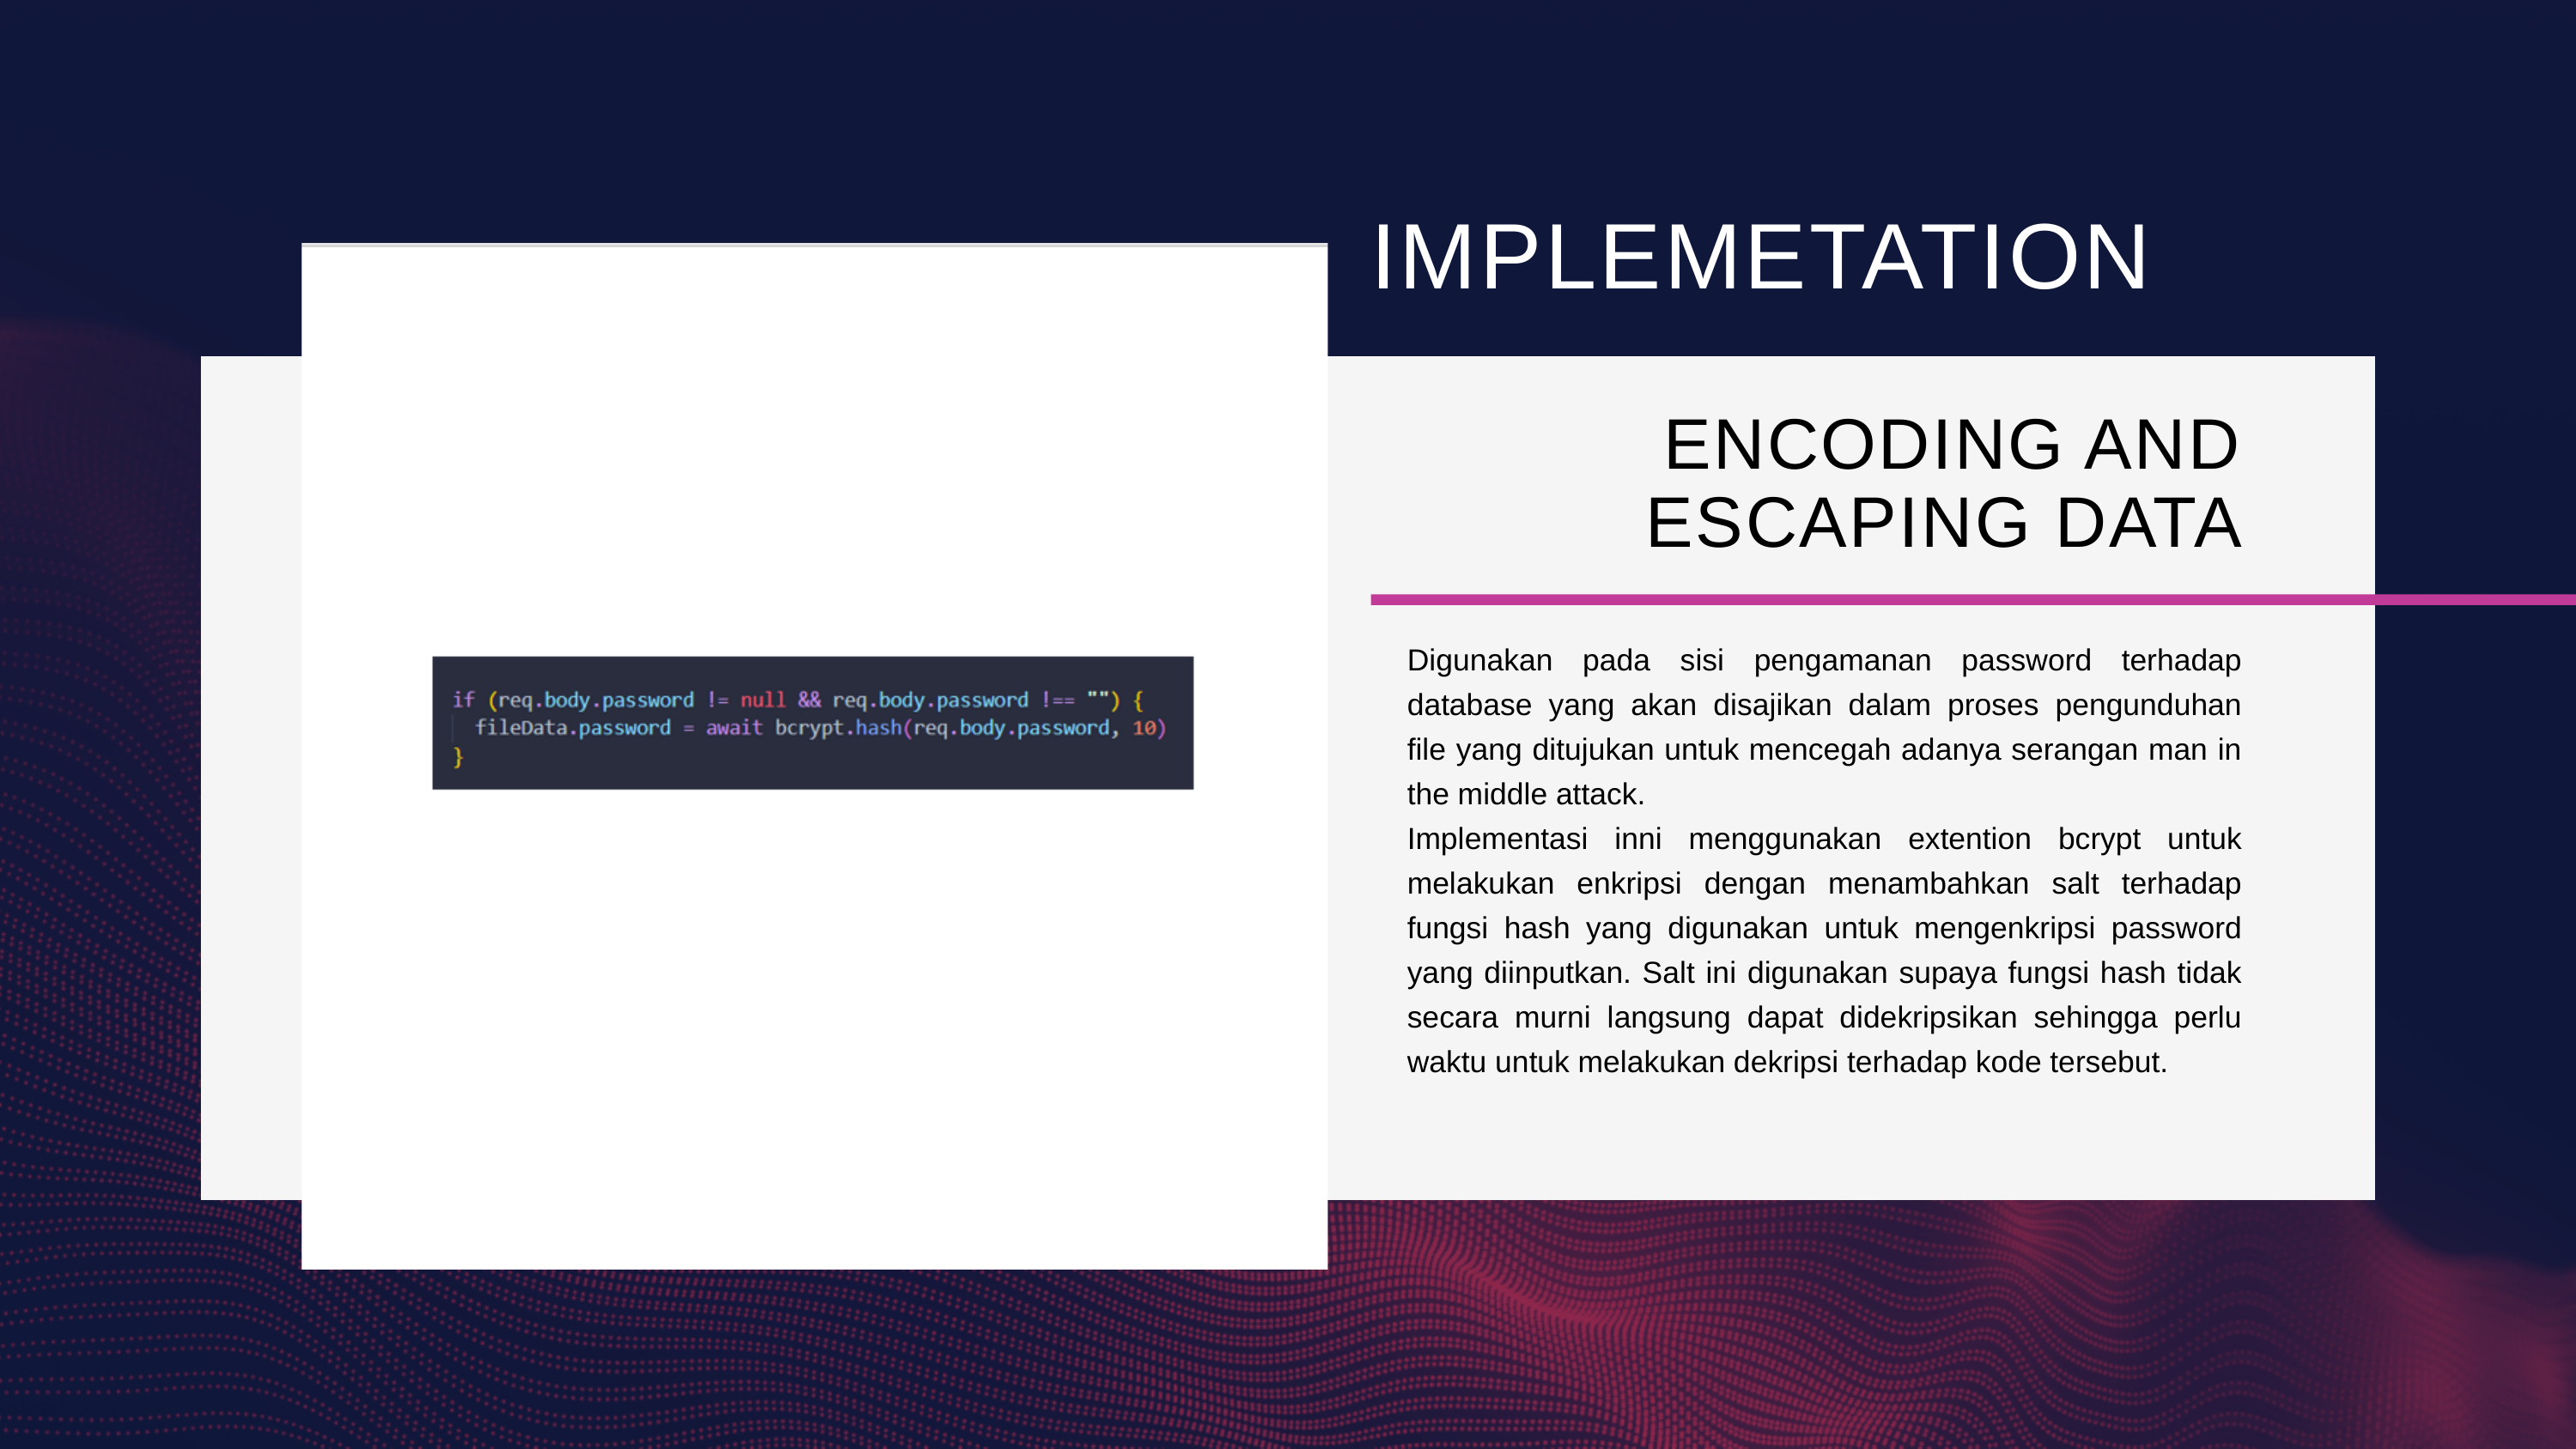

IMPLEMETATION

ENCODING AND ESCAPING DATA

Digunakan pada sisi pengamanan password terhadap database yang akan disajikan dalam proses pengunduhan file yang ditujukan untuk mencegah adanya serangan man in the middle attack.
Implementasi inni menggunakan extention bcrypt untuk melakukan enkripsi dengan menambahkan salt terhadap fungsi hash yang digunakan untuk mengenkripsi password yang diinputkan. Salt ini digunakan supaya fungsi hash tidak secara murni langsung dapat didekripsikan sehingga perlu waktu untuk melakukan dekripsi terhadap kode tersebut.